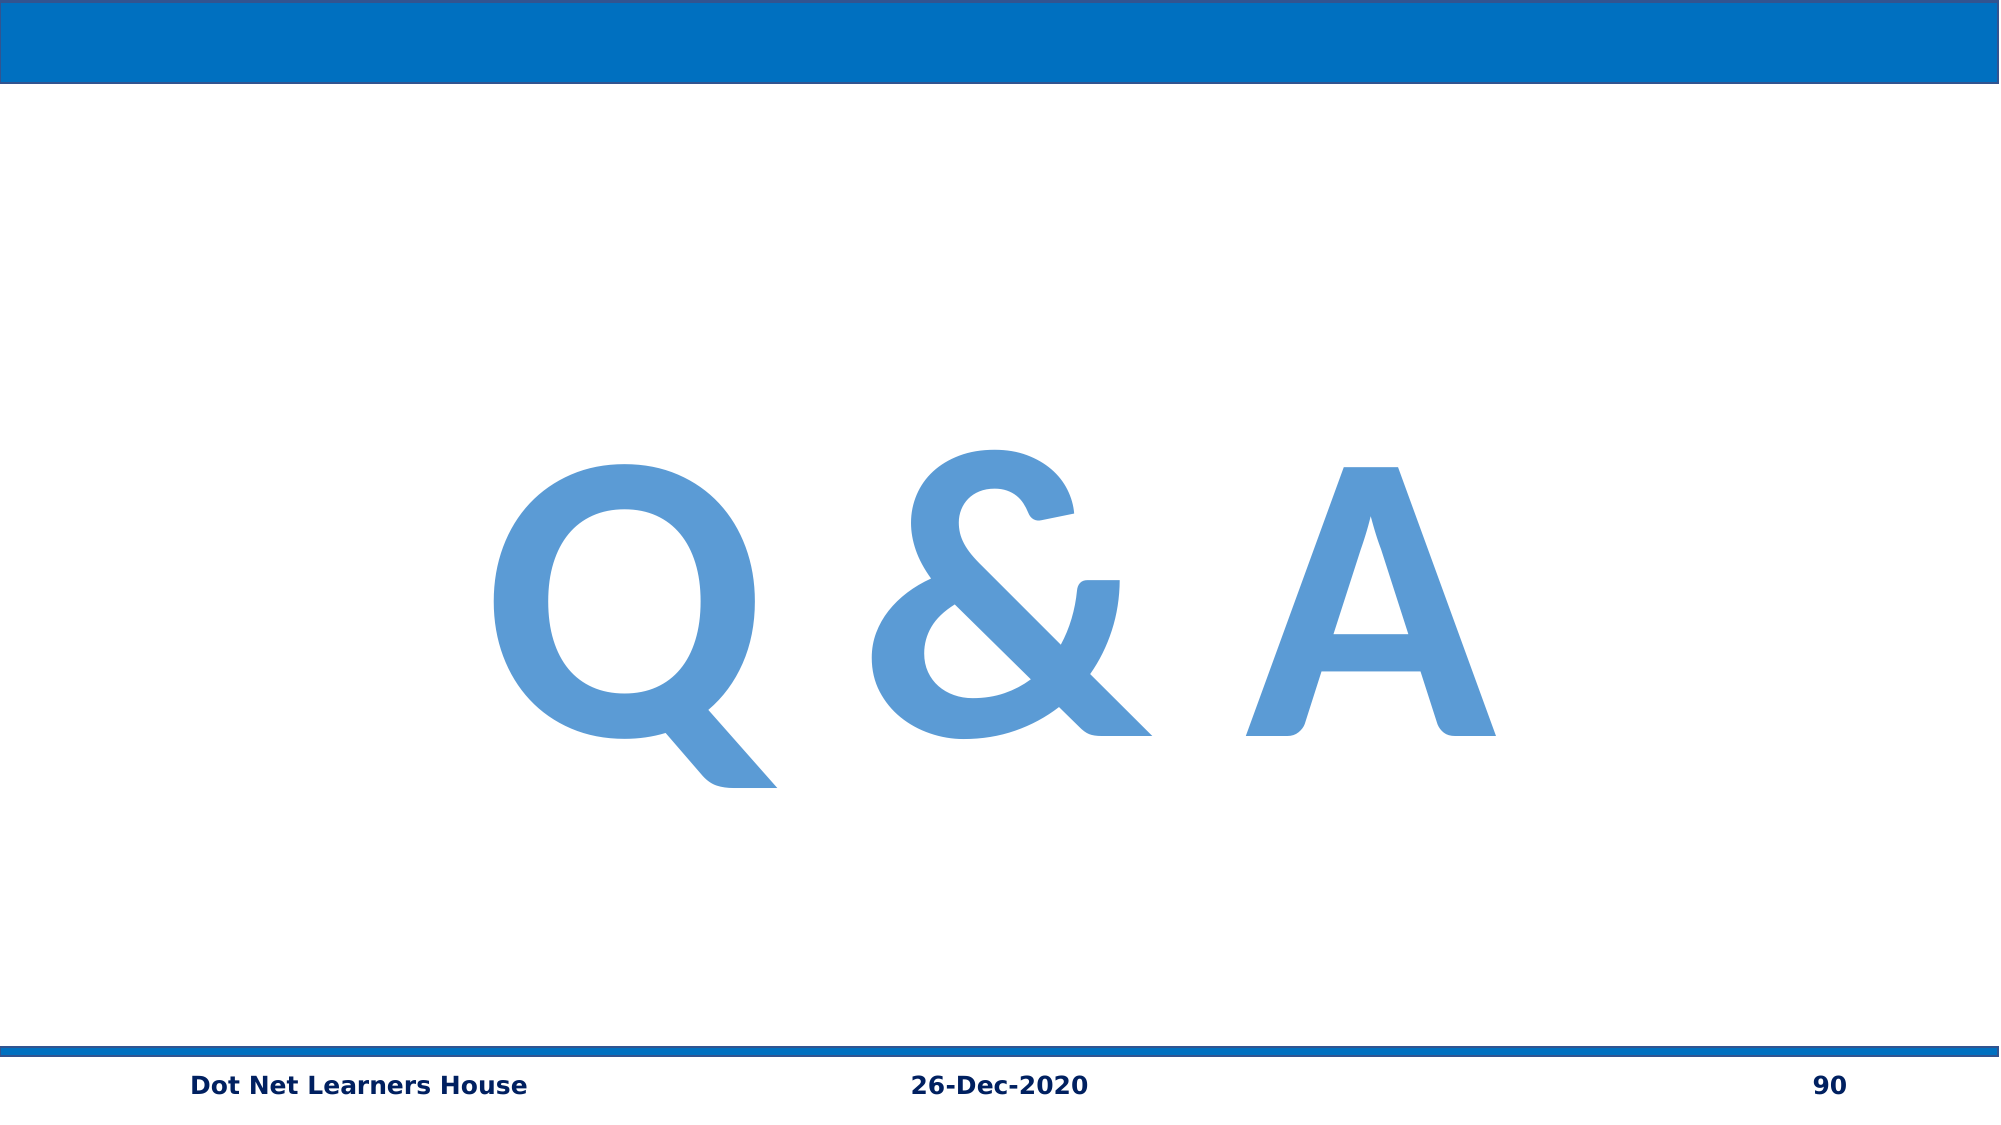

Q & A

26-Dec-2020
90
Dot Net Learners House